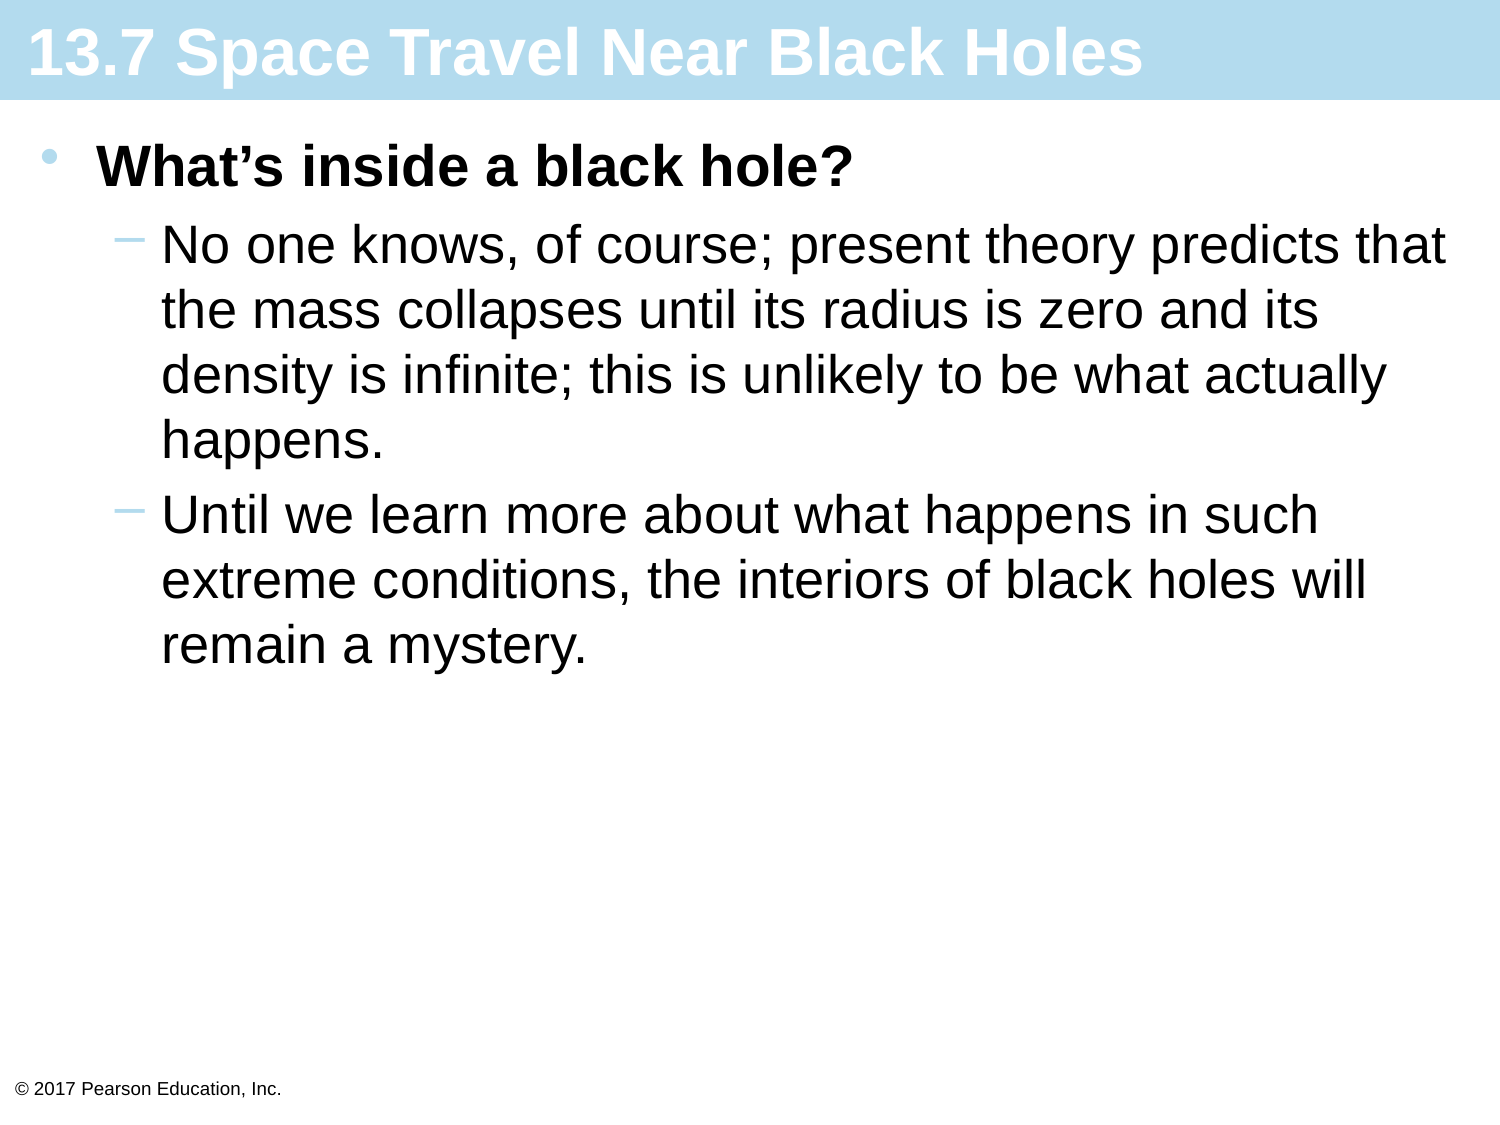

# 13.7 Space Travel Near Black Holes
What’s inside a black hole?
No one knows, of course; present theory predicts that the mass collapses until its radius is zero and its density is infinite; this is unlikely to be what actually happens.
Until we learn more about what happens in such extreme conditions, the interiors of black holes will remain a mystery.
© 2017 Pearson Education, Inc.